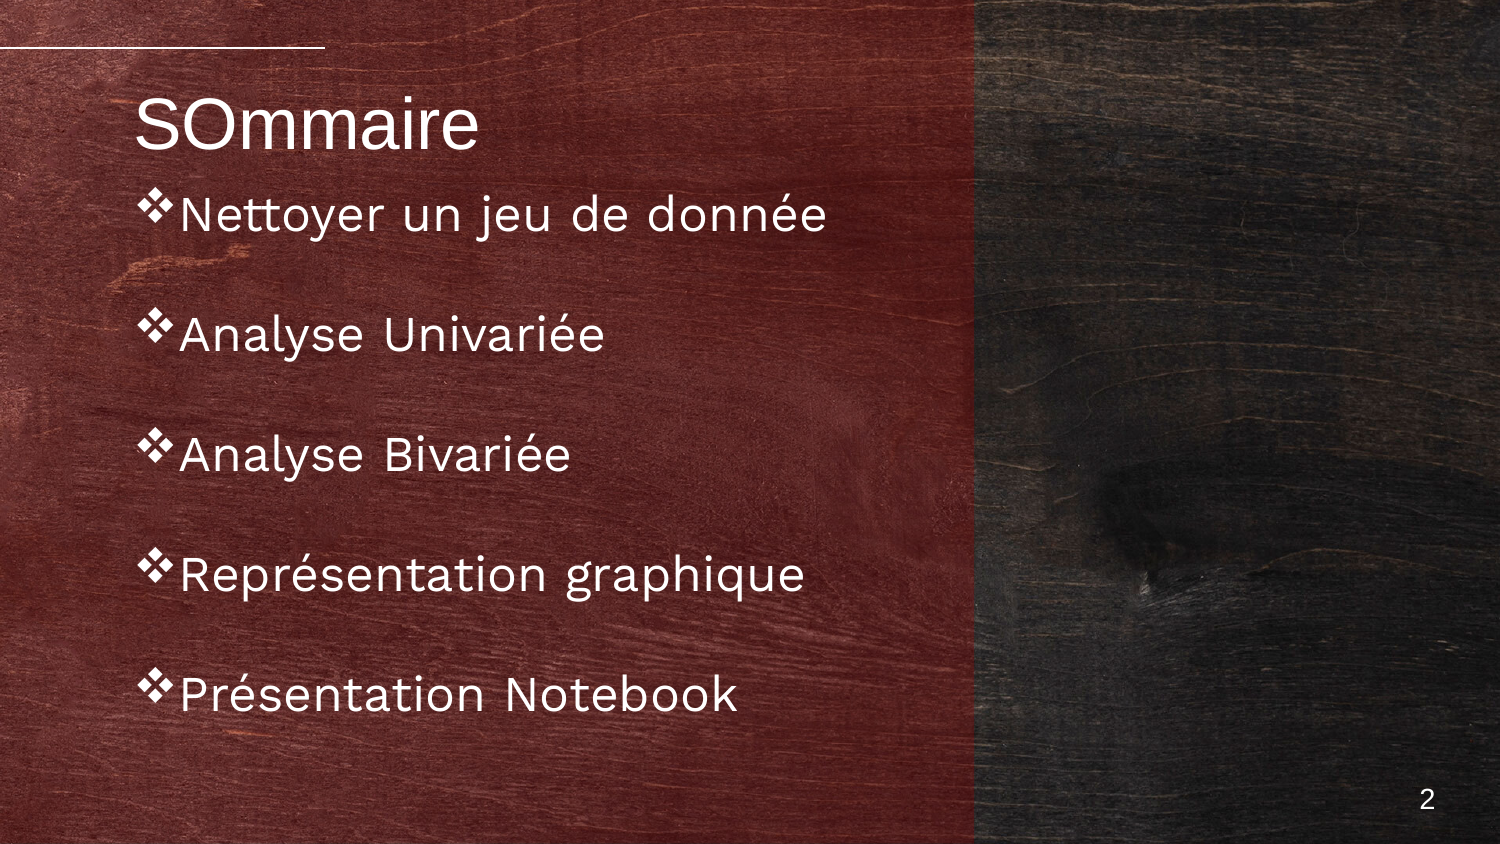

# SOmmaire
Nettoyer un jeu de donnée

Analyse Univariée

Analyse Bivariée

Représentation graphique

Présentation Notebook
2